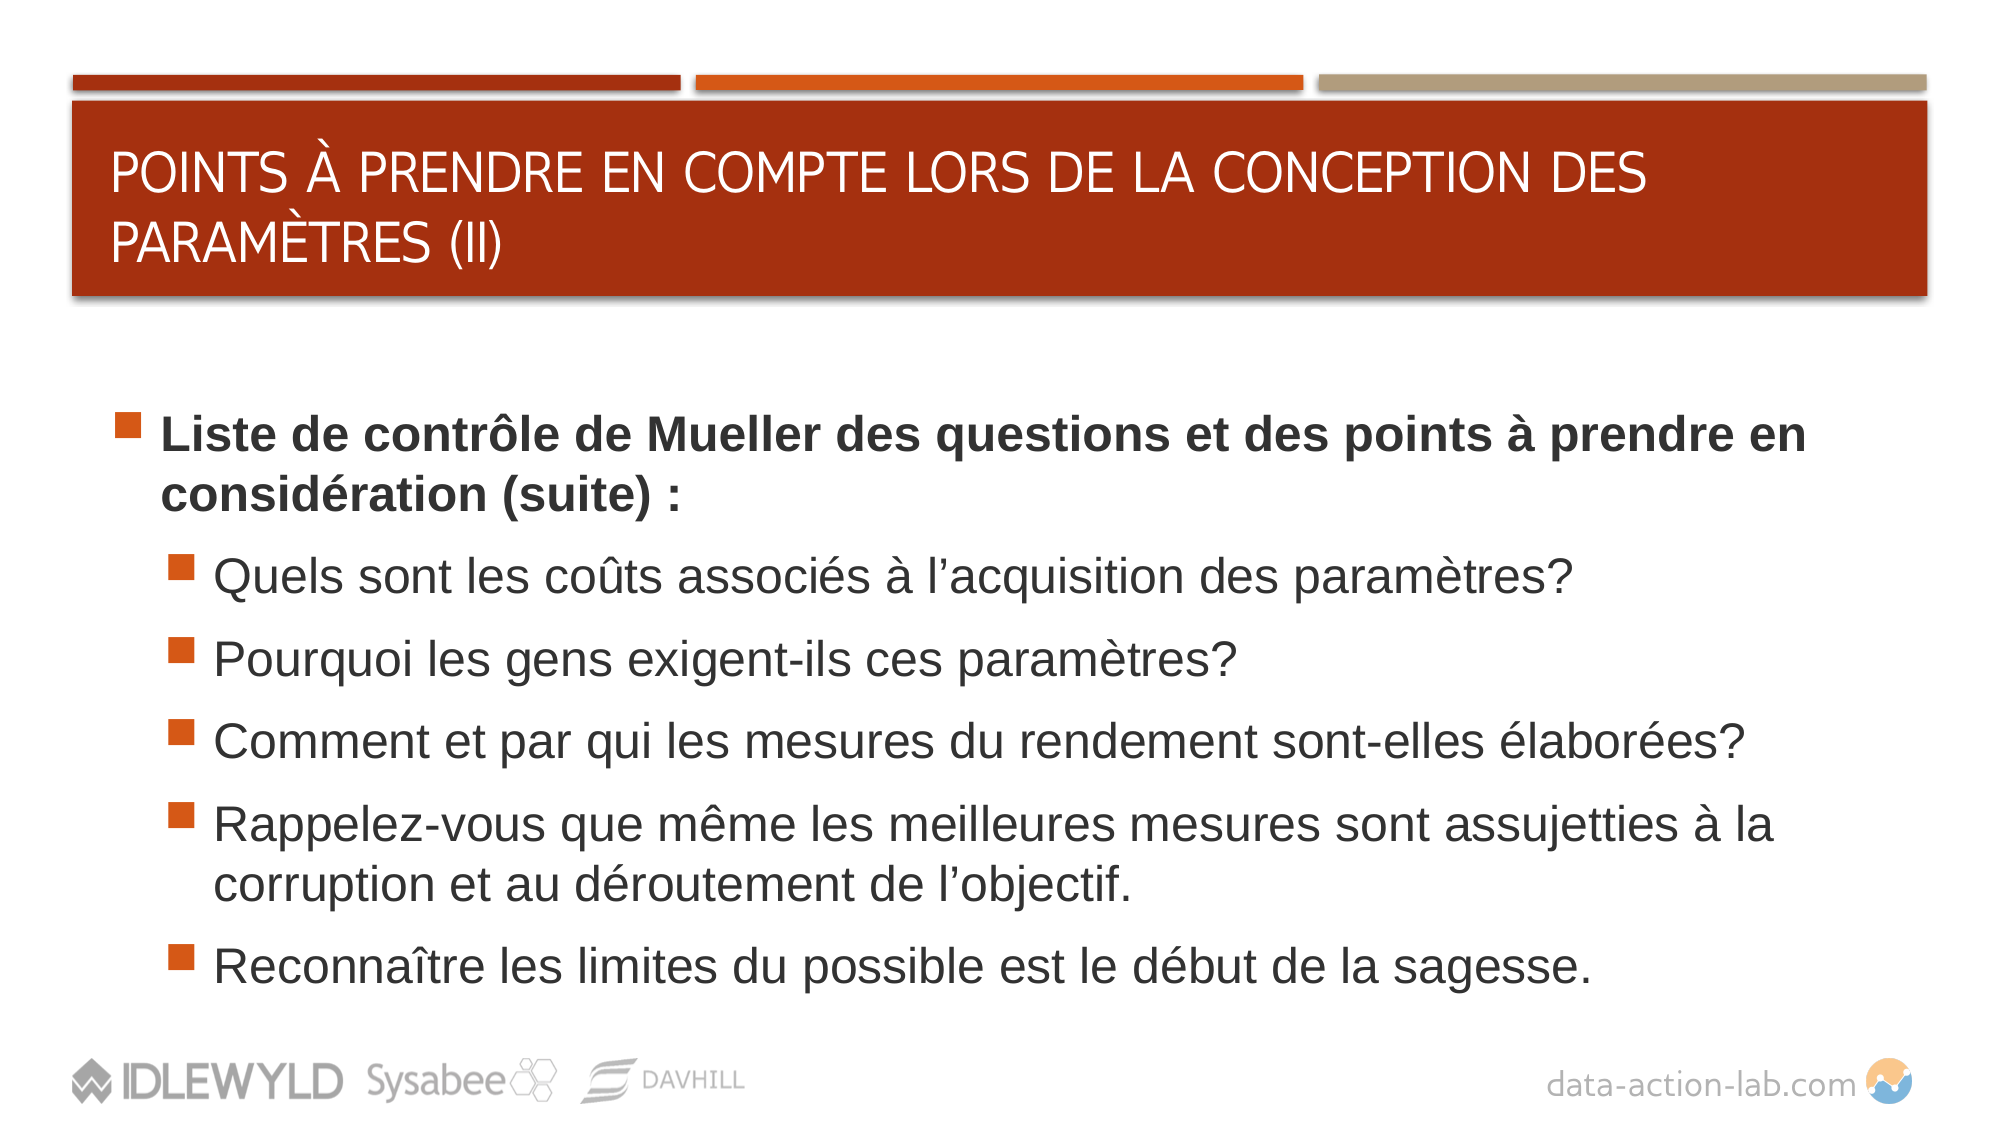

# Points à prendre en compte lors de la conception des paramètres (II)
Liste de contrôle de Mueller des questions et des points à prendre en considération (suite) :
Quels sont les coûts associés à l’acquisition des paramètres?
Pourquoi les gens exigent-ils ces paramètres?
Comment et par qui les mesures du rendement sont-elles élaborées?
Rappelez-vous que même les meilleures mesures sont assujetties à la corruption et au déroutement de l’objectif.
Reconnaître les limites du possible est le début de la sagesse.